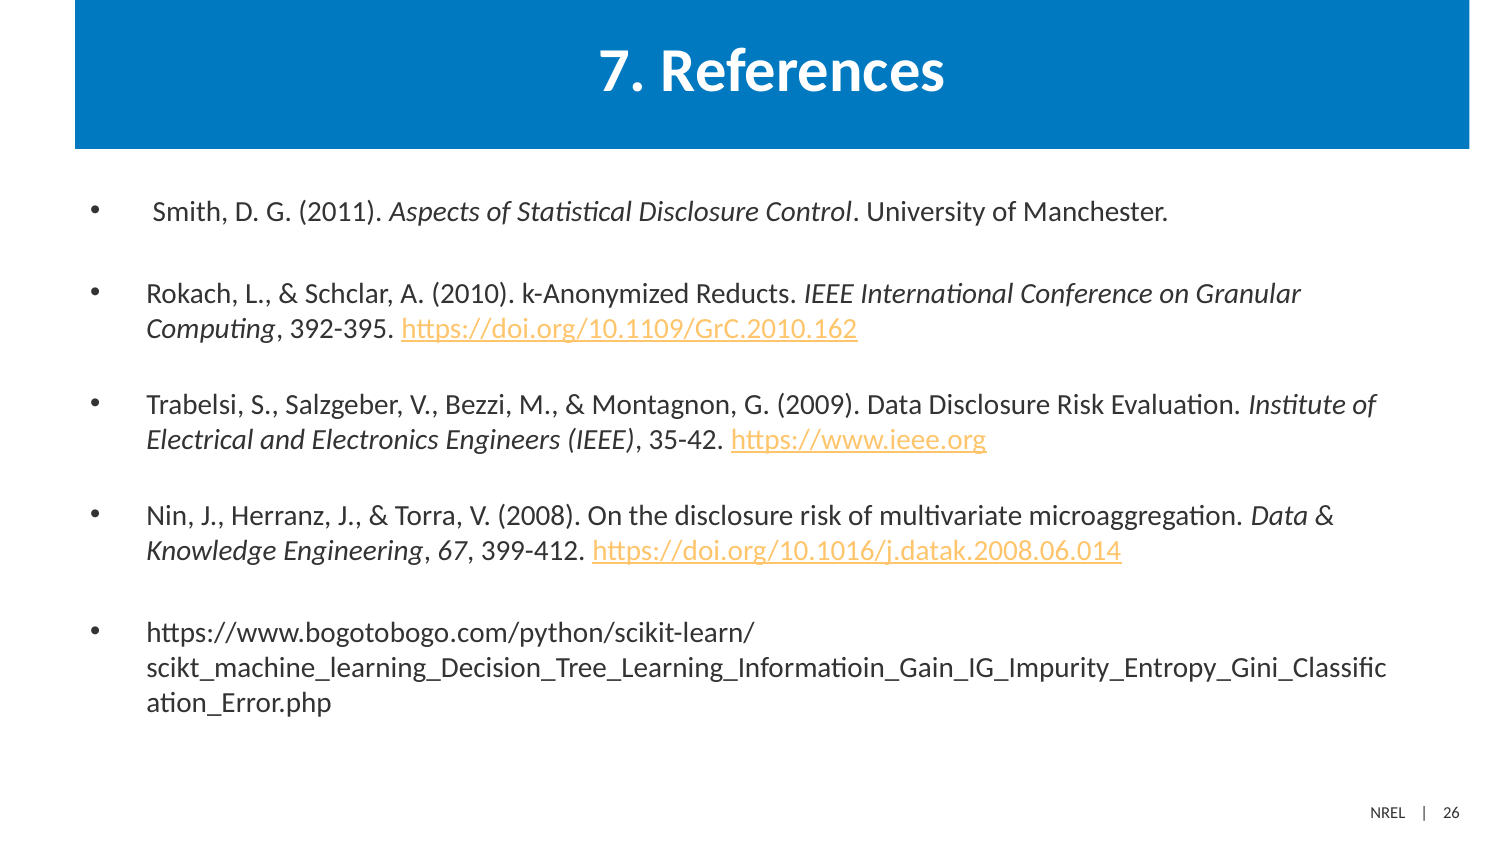

# 7. References
 Smith, D. G. (2011). Aspects of Statistical Disclosure Control. University of Manchester.

Rokach, L., & Schclar, A. (2010). k-Anonymized Reducts. IEEE International Conference on Granular Computing, 392-395. https://doi.org/10.1109/GrC.2010.162

Trabelsi, S., Salzgeber, V., Bezzi, M., & Montagnon, G. (2009). Data Disclosure Risk Evaluation. Institute of Electrical and Electronics Engineers (IEEE), 35-42. https://www.ieee.org

Nin, J., Herranz, J., & Torra, V. (2008). On the disclosure risk of multivariate microaggregation. Data & Knowledge Engineering, 67, 399-412. https://doi.org/10.1016/j.datak.2008.06.014

https://www.bogotobogo.com/python/scikit-learn/scikt_machine_learning_Decision_Tree_Learning_Informatioin_Gain_IG_Impurity_Entropy_Gini_Classification_Error.php